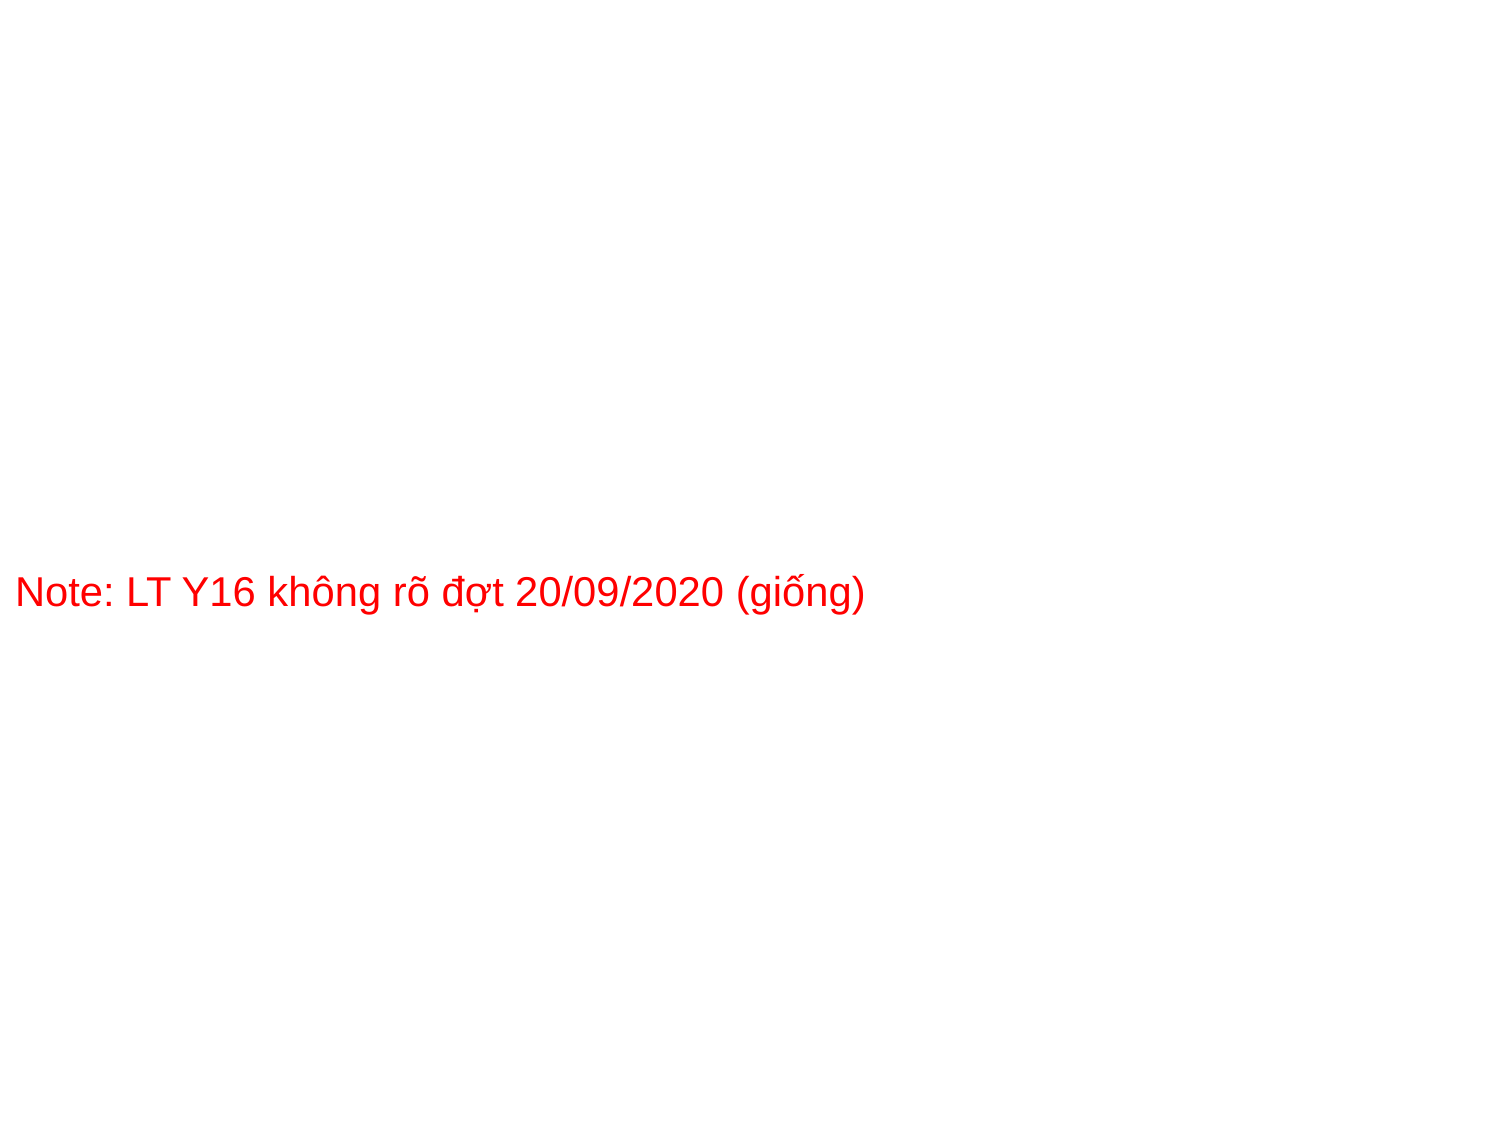

Note: LT Y16 không rõ đợt 20/09/2020 (giống)